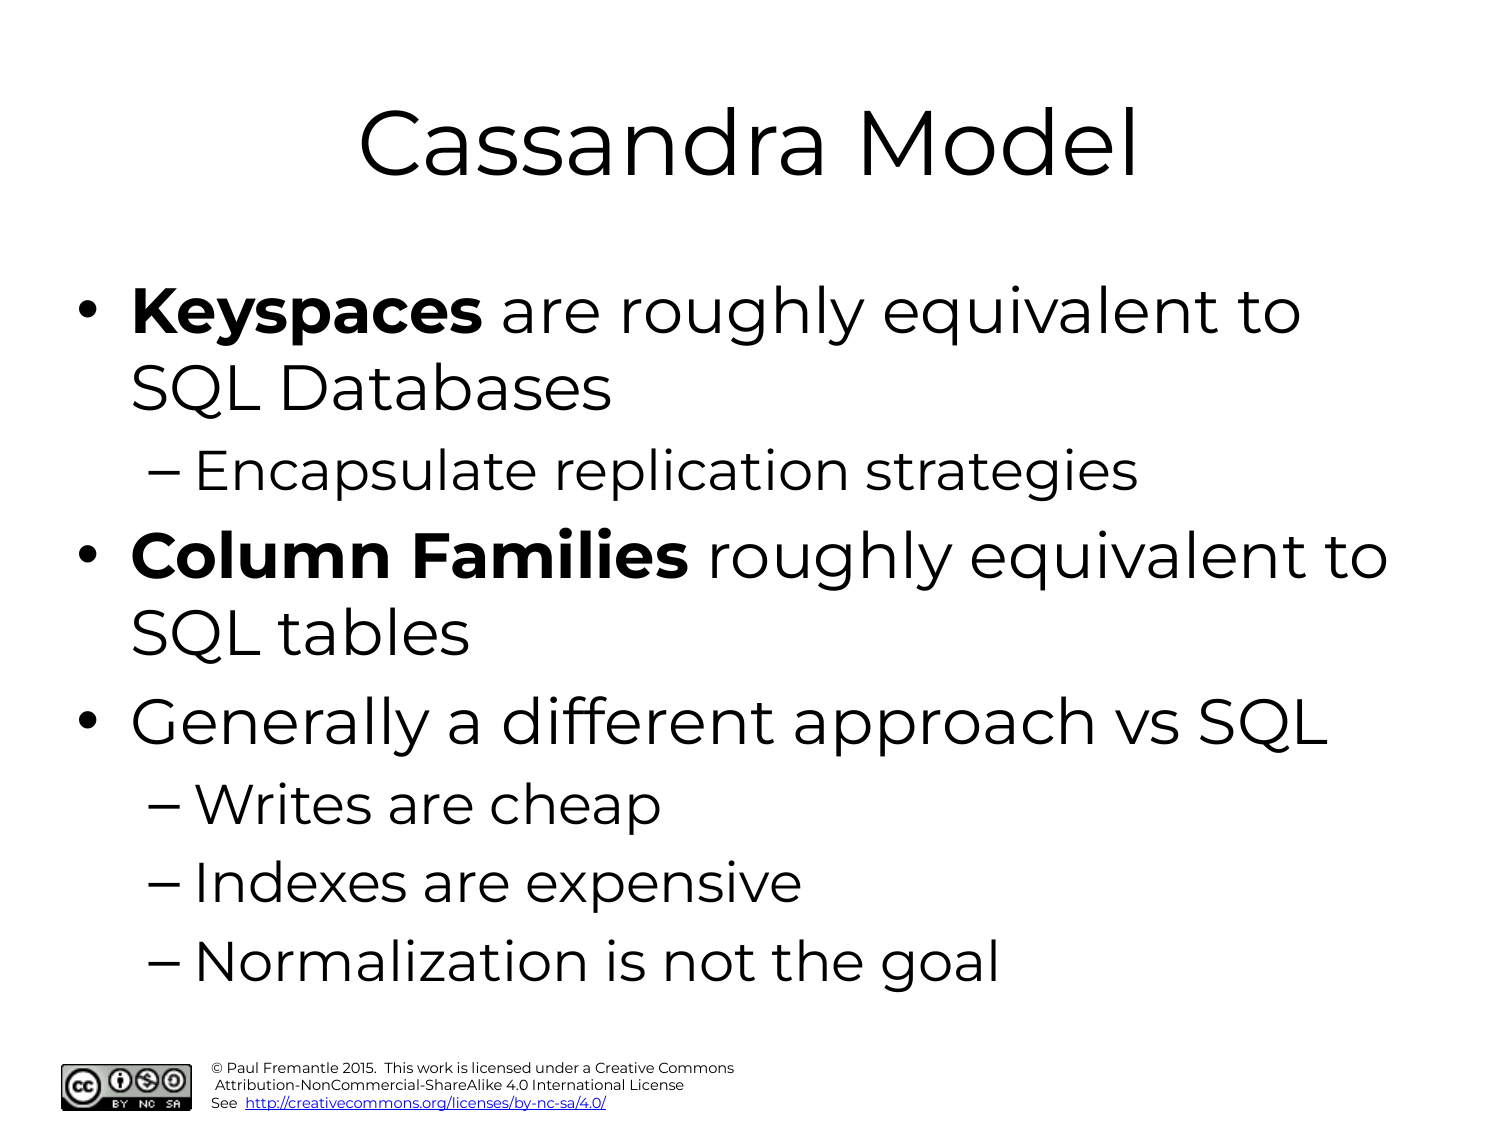

# Cassandra Model
Keyspaces are roughly equivalent to SQL Databases
Encapsulate replication strategies
Column Families roughly equivalent to SQL tables
Generally a different approach vs SQL
Writes are cheap
Indexes are expensive
Normalization is not the goal